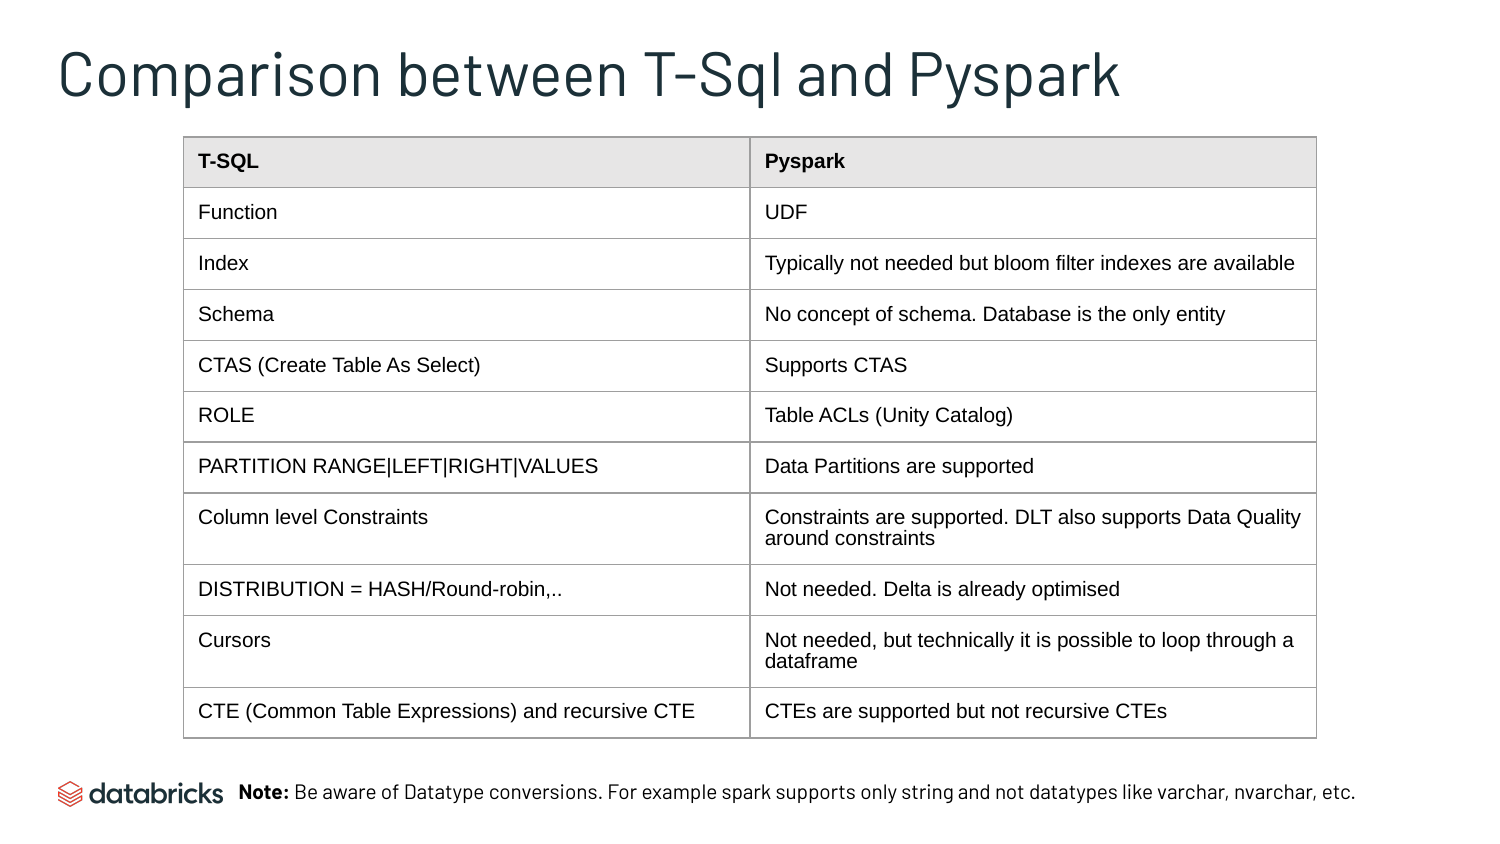

# Comparison between T-Sql and Pyspark
| T-SQL | Pyspark |
| --- | --- |
| Function | UDF |
| Index | Typically not needed but bloom filter indexes are available |
| Schema | No concept of schema. Database is the only entity |
| CTAS (Create Table As Select) | Supports CTAS |
| ROLE | Table ACLs (Unity Catalog) |
| PARTITION RANGE|LEFT|RIGHT|VALUES | Data Partitions are supported |
| Column level Constraints | Constraints are supported. DLT also supports Data Quality around constraints |
| DISTRIBUTION = HASH/Round-robin,.. | Not needed. Delta is already optimised |
| Cursors | Not needed, but technically it is possible to loop through a dataframe |
| CTE (Common Table Expressions) and recursive CTE | CTEs are supported but not recursive CTEs |
Note: Be aware of Datatype conversions. For example spark supports only string and not datatypes like varchar, nvarchar, etc.